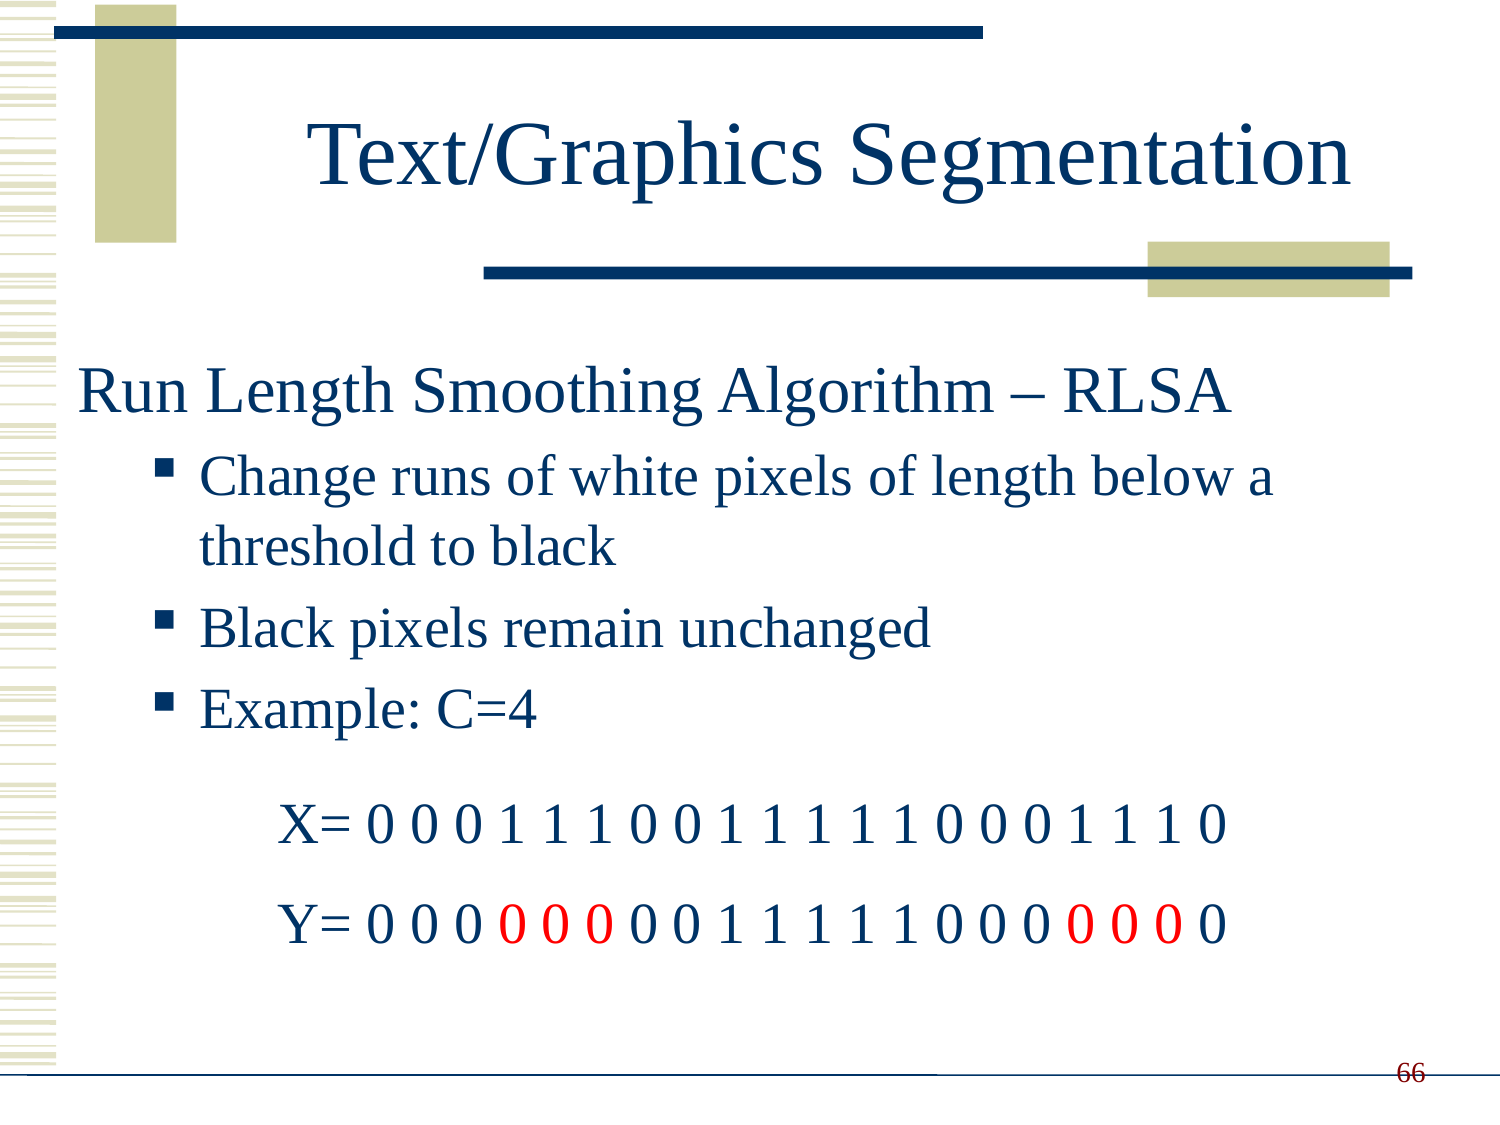

Text/Graphics Segmentation
Run Length Smoothing Algorithm – RLSA
Change runs of white pixels of length below a threshold to black
Black pixels remain unchanged
Example: C=4

X= 0 0 0 1 1 1 0 0 1 1 1 1 1 0 0 0 1 1 1 0
Y= 0 0 0 0 0 0 0 0 1 1 1 1 1 0 0 0 0 0 0 0
66